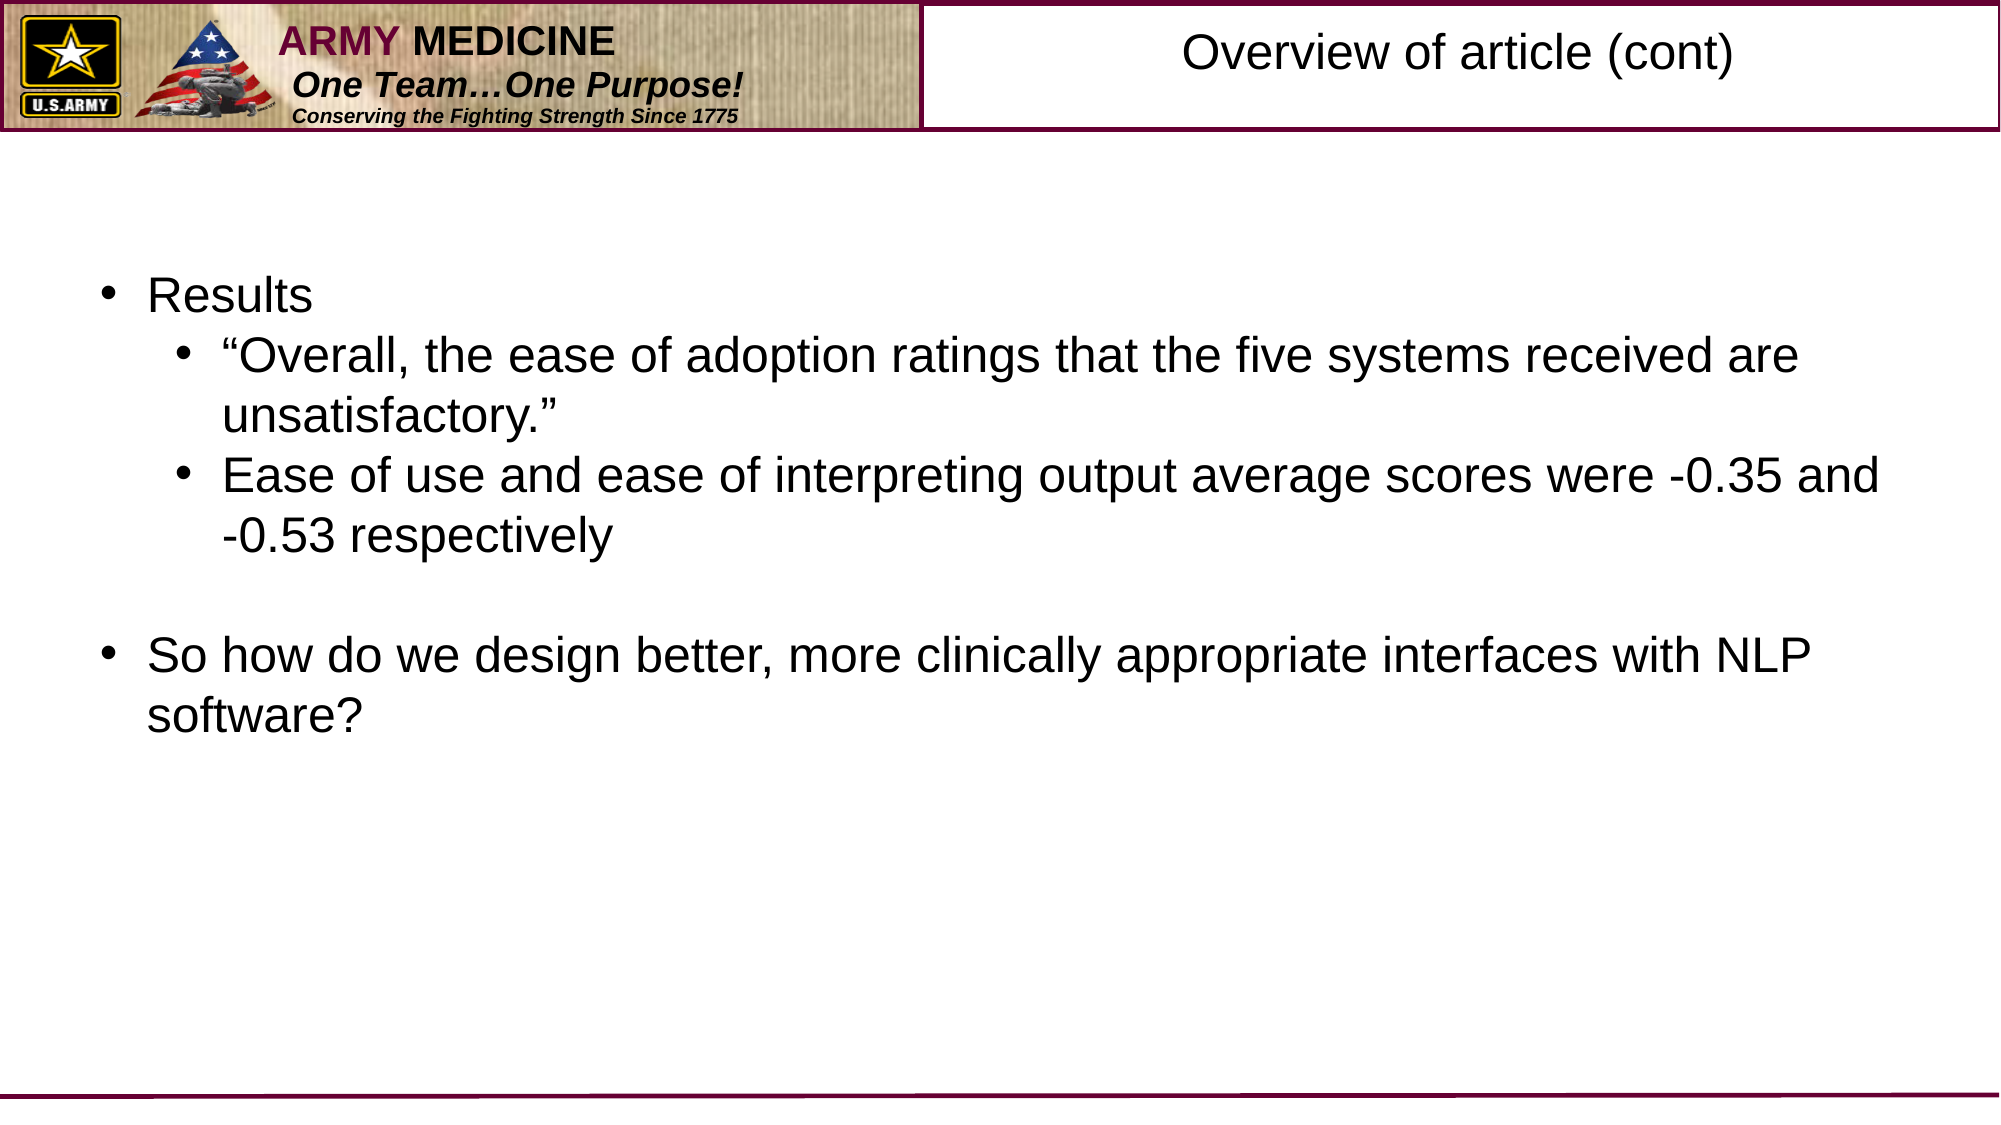

# Overview of article (cont)
Results
“Overall, the ease of adoption ratings that the five systems received are unsatisfactory.”
Ease of use and ease of interpreting output average scores were -0.35 and -0.53 respectively

So how do we design better, more clinically appropriate interfaces with NLP software?